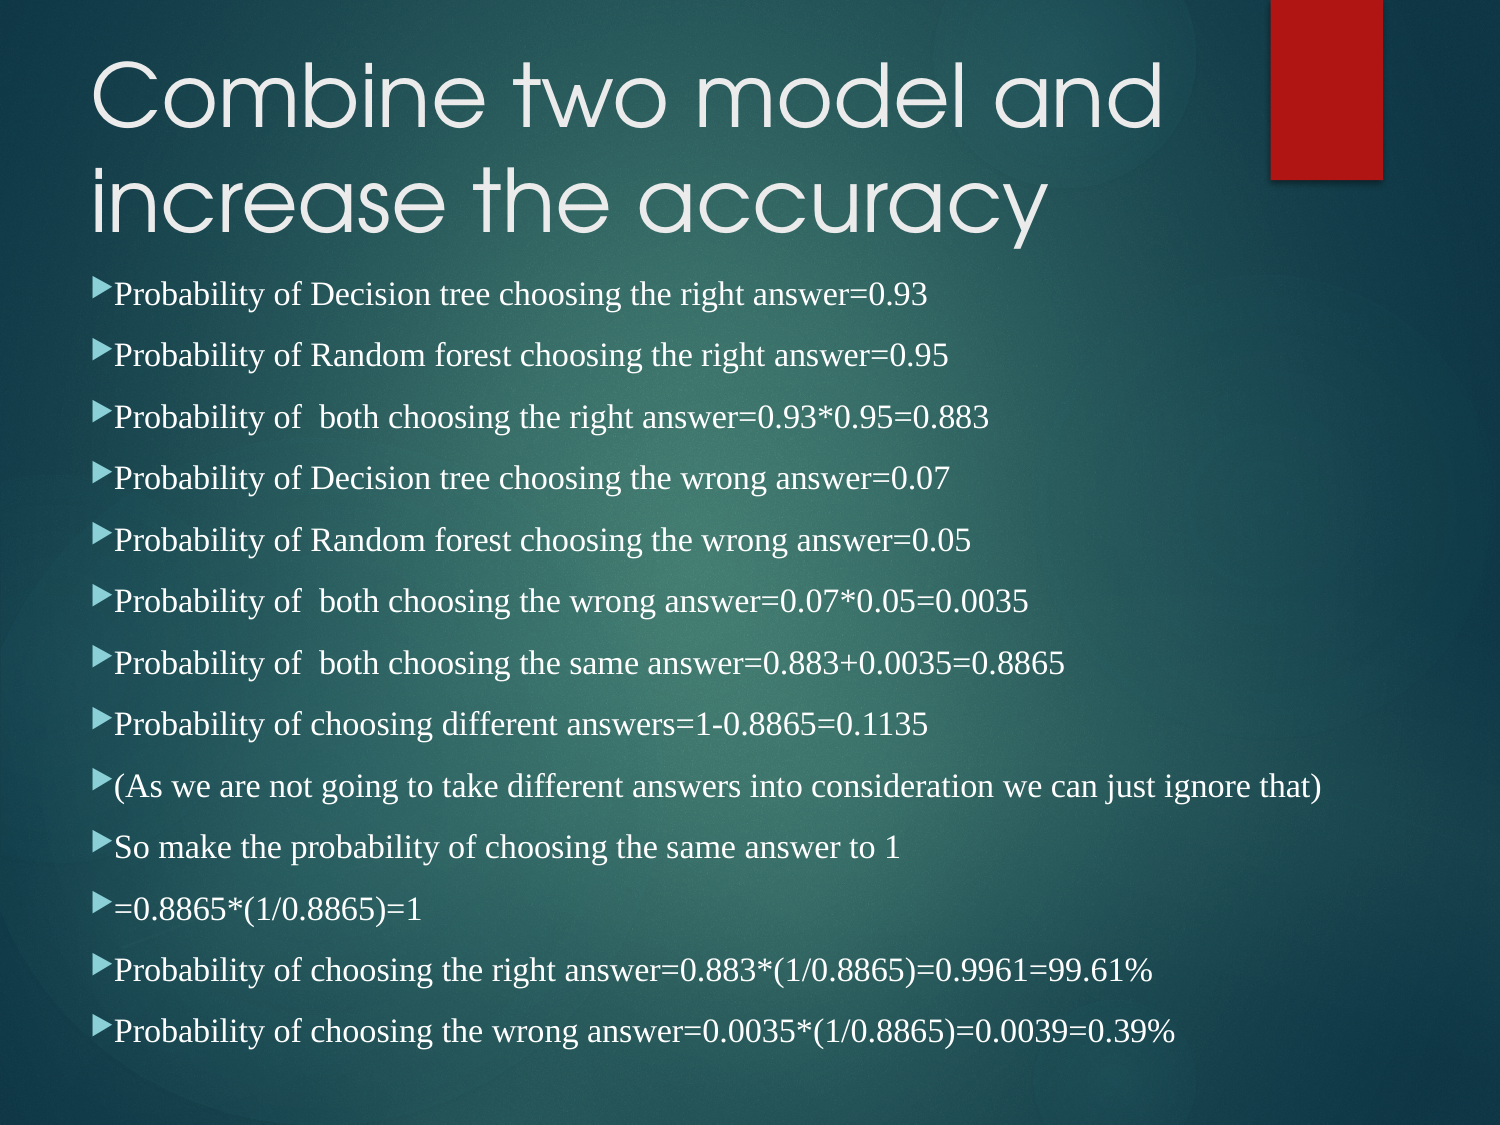

# Combine two model and increase the accuracy
Probability of Decision tree choosing the right answer=0.93
Probability of Random forest choosing the right answer=0.95
Probability of  both choosing the right answer=0.93*0.95=0.883
Probability of Decision tree choosing the wrong answer=0.07
Probability of Random forest choosing the wrong answer=0.05
Probability of  both choosing the wrong answer=0.07*0.05=0.0035
Probability of  both choosing the same answer=0.883+0.0035=0.8865
Probability of choosing different answers=1-0.8865=0.1135
(As we are not going to take different answers into consideration we can just ignore that)
So make the probability of choosing the same answer to 1
=0.8865*(1/0.8865)=1
Probability of choosing the right answer=0.883*(1/0.8865)=0.9961=99.61%
Probability of choosing the wrong answer=0.0035*(1/0.8865)=0.0039=0.39%